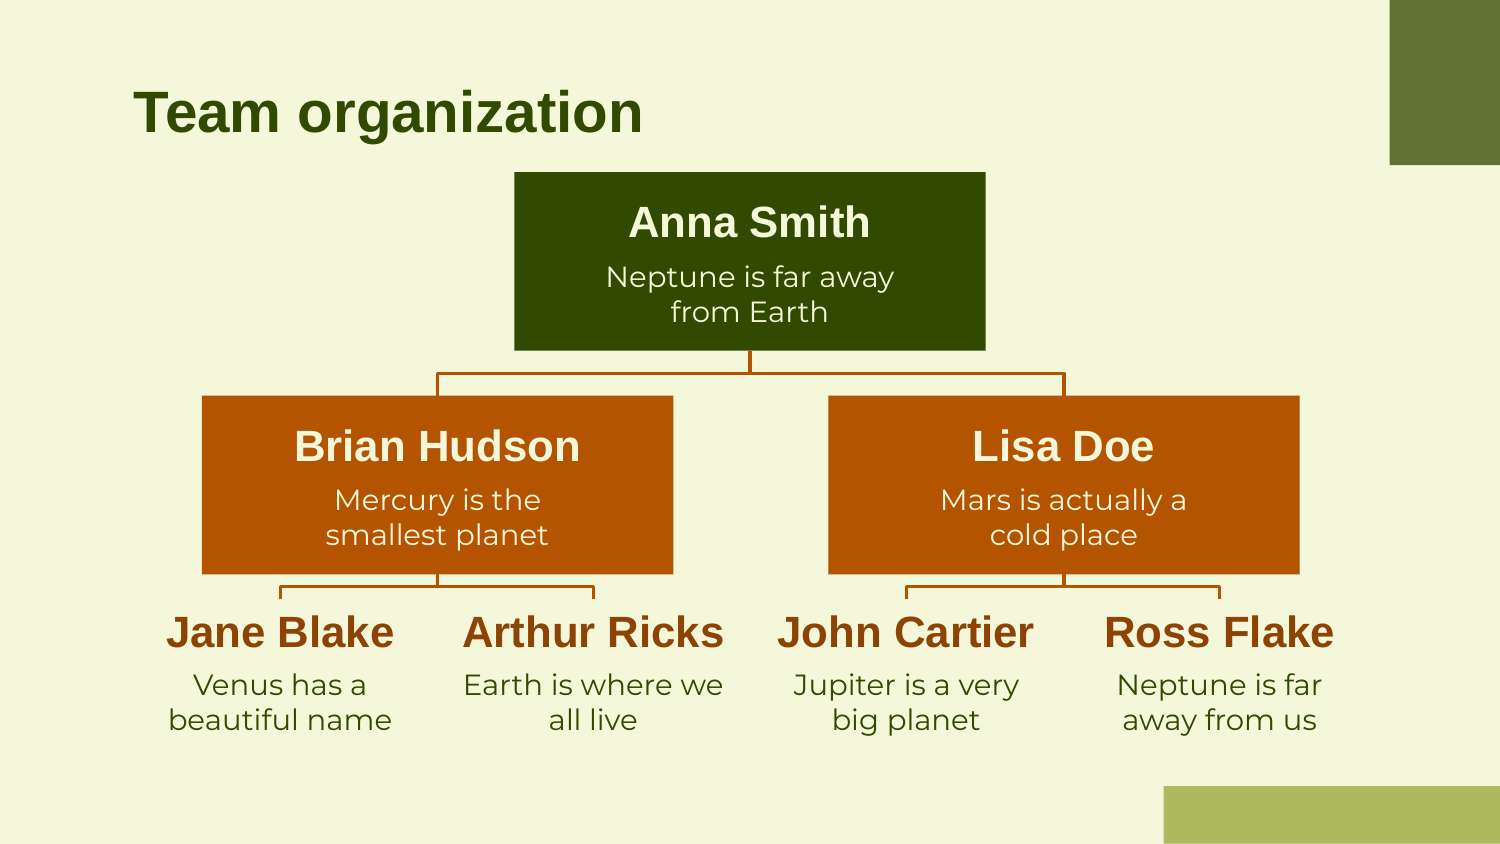

# Team organization

Anna Smith
Neptune is far away from Earth

Brian Hudson
Lisa Doe
Mercury is the smallest planet
Mars is actually a cold place
John Cartier
Jane Blake
Arthur Ricks
Ross Flake
Jupiter is a very big planet
Venus has a beautiful name
Earth is where we all live
Neptune is far away from us